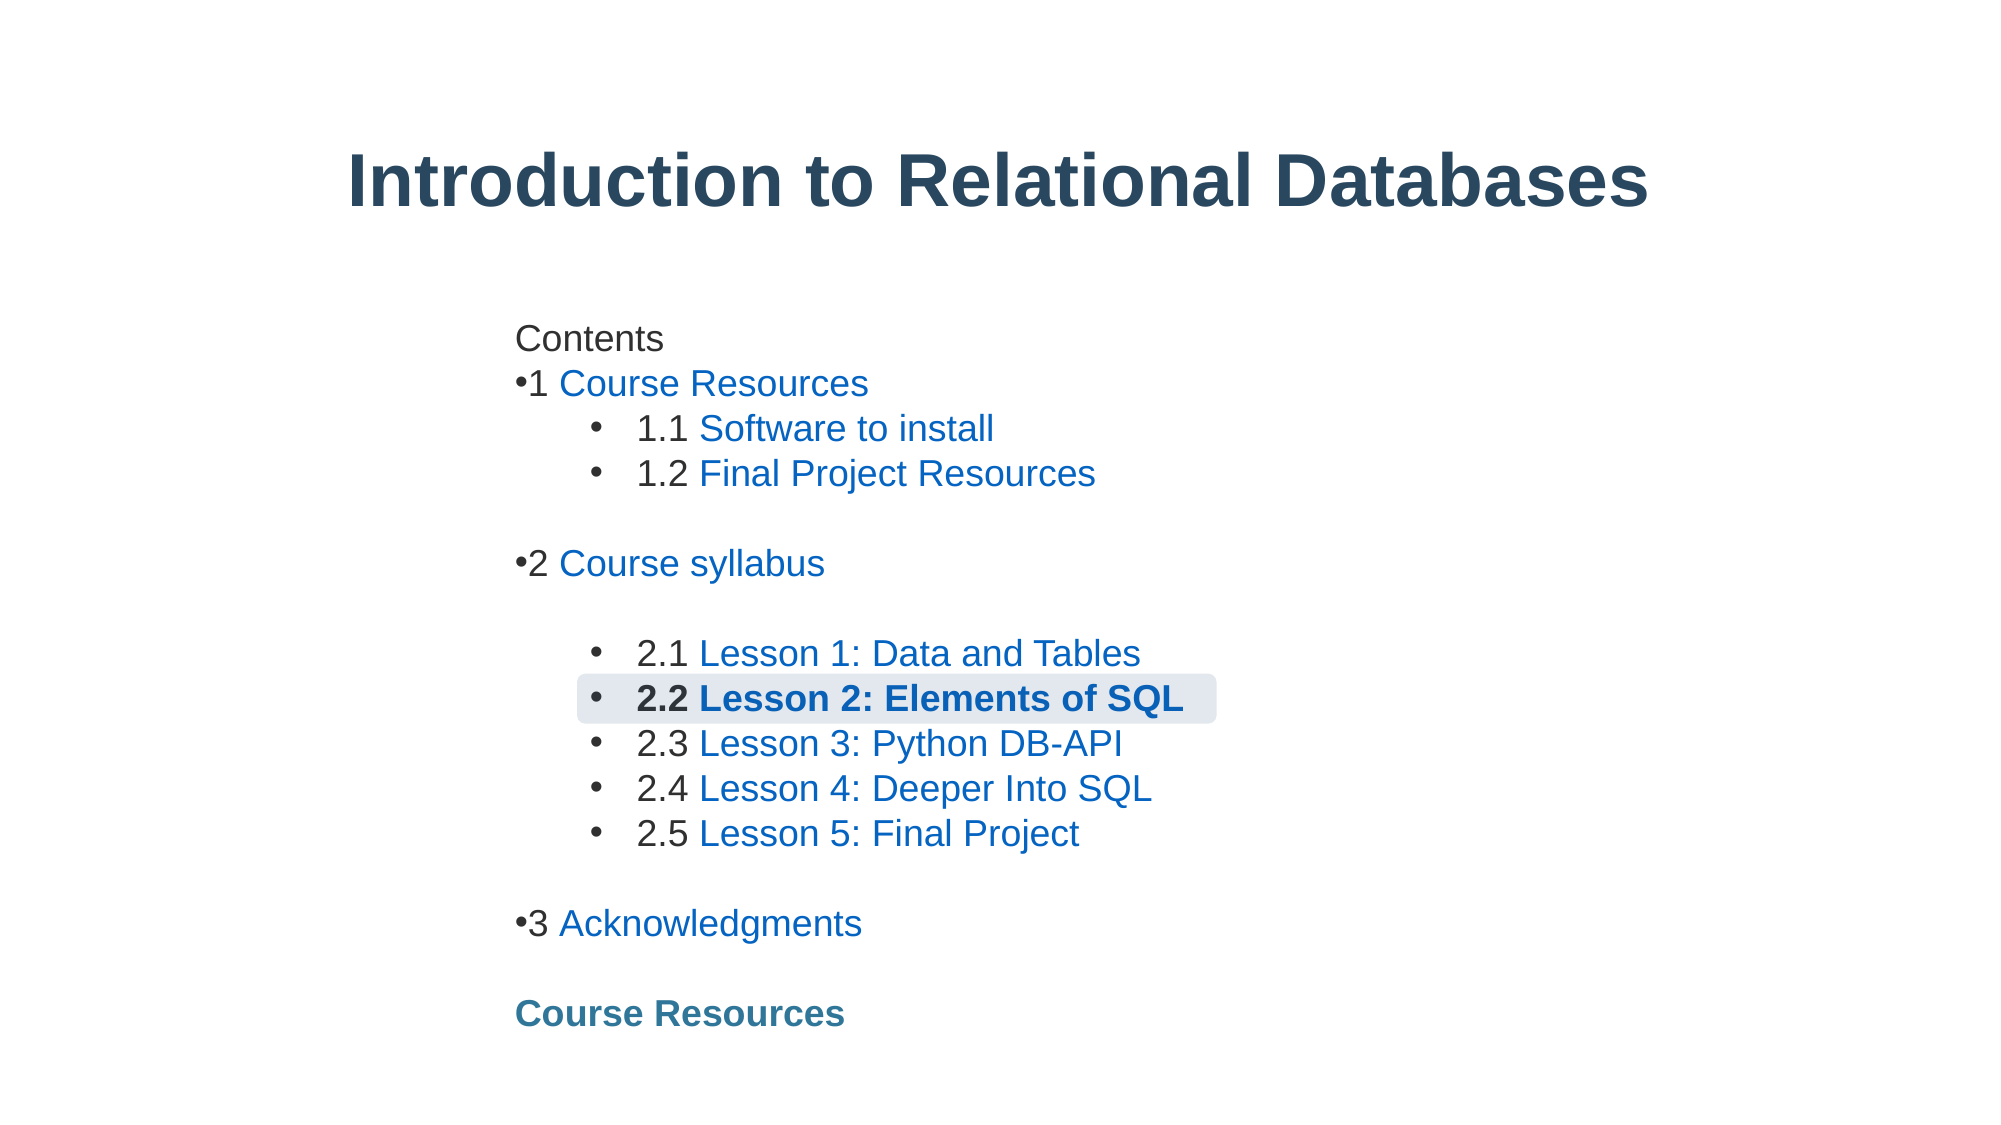

Introduction to Relational Databases
Contents
1 Course Resources
1.1 Software to install
1.2 Final Project Resources

2 Course syllabus

2.1 Lesson 1: Data and Tables
2.2 Lesson 2: Elements of SQL
2.3 Lesson 3: Python DB-API
2.4 Lesson 4: Deeper Into SQL
2.5 Lesson 5: Final Project

3 Acknowledgments

Course Resources